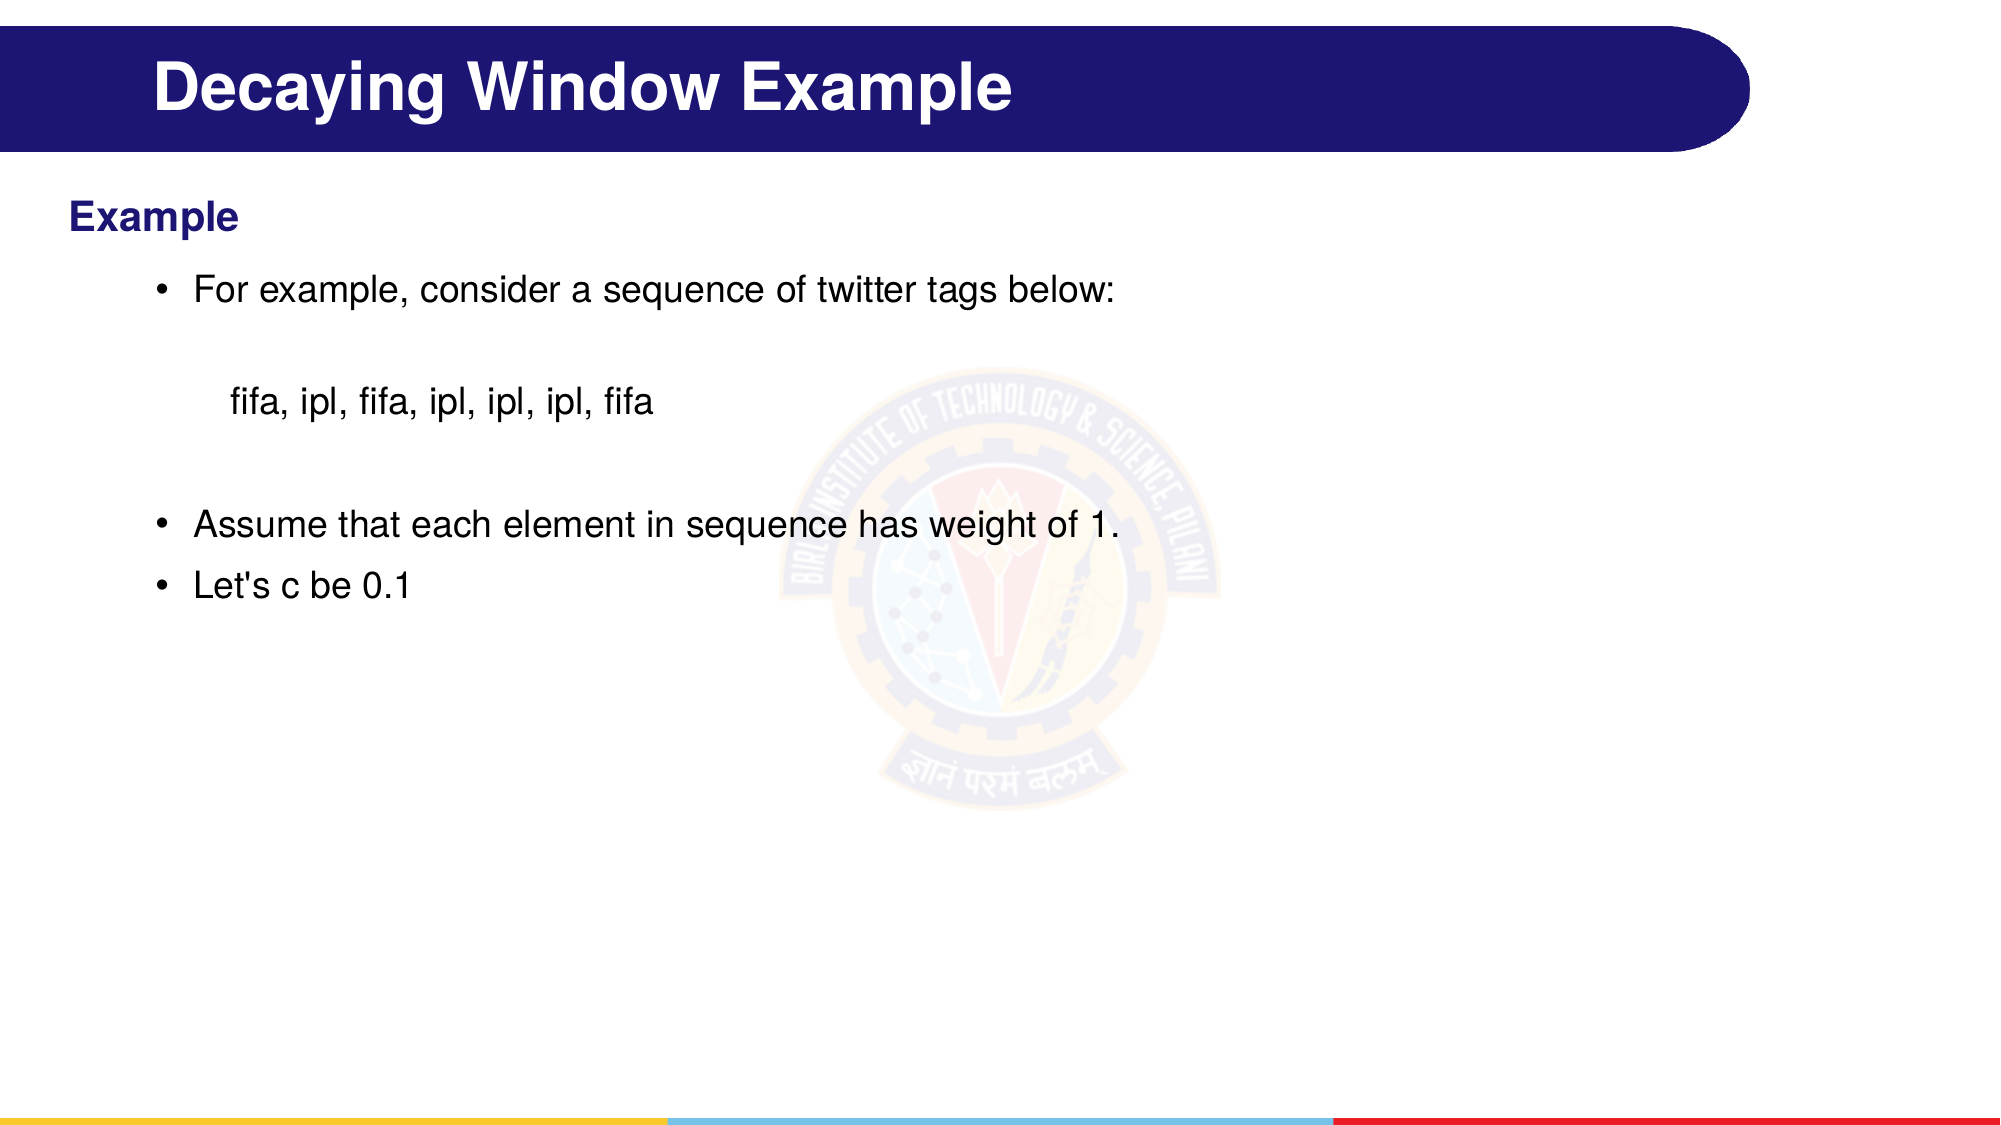

# Decaying Window Example
Example
For example, consider a sequence of twitter tags below:

fifa, ipl, fifa, ipl, ipl, ipl, fifa

Assume that each element in sequence has weight of 1.
Let's c be 0.1